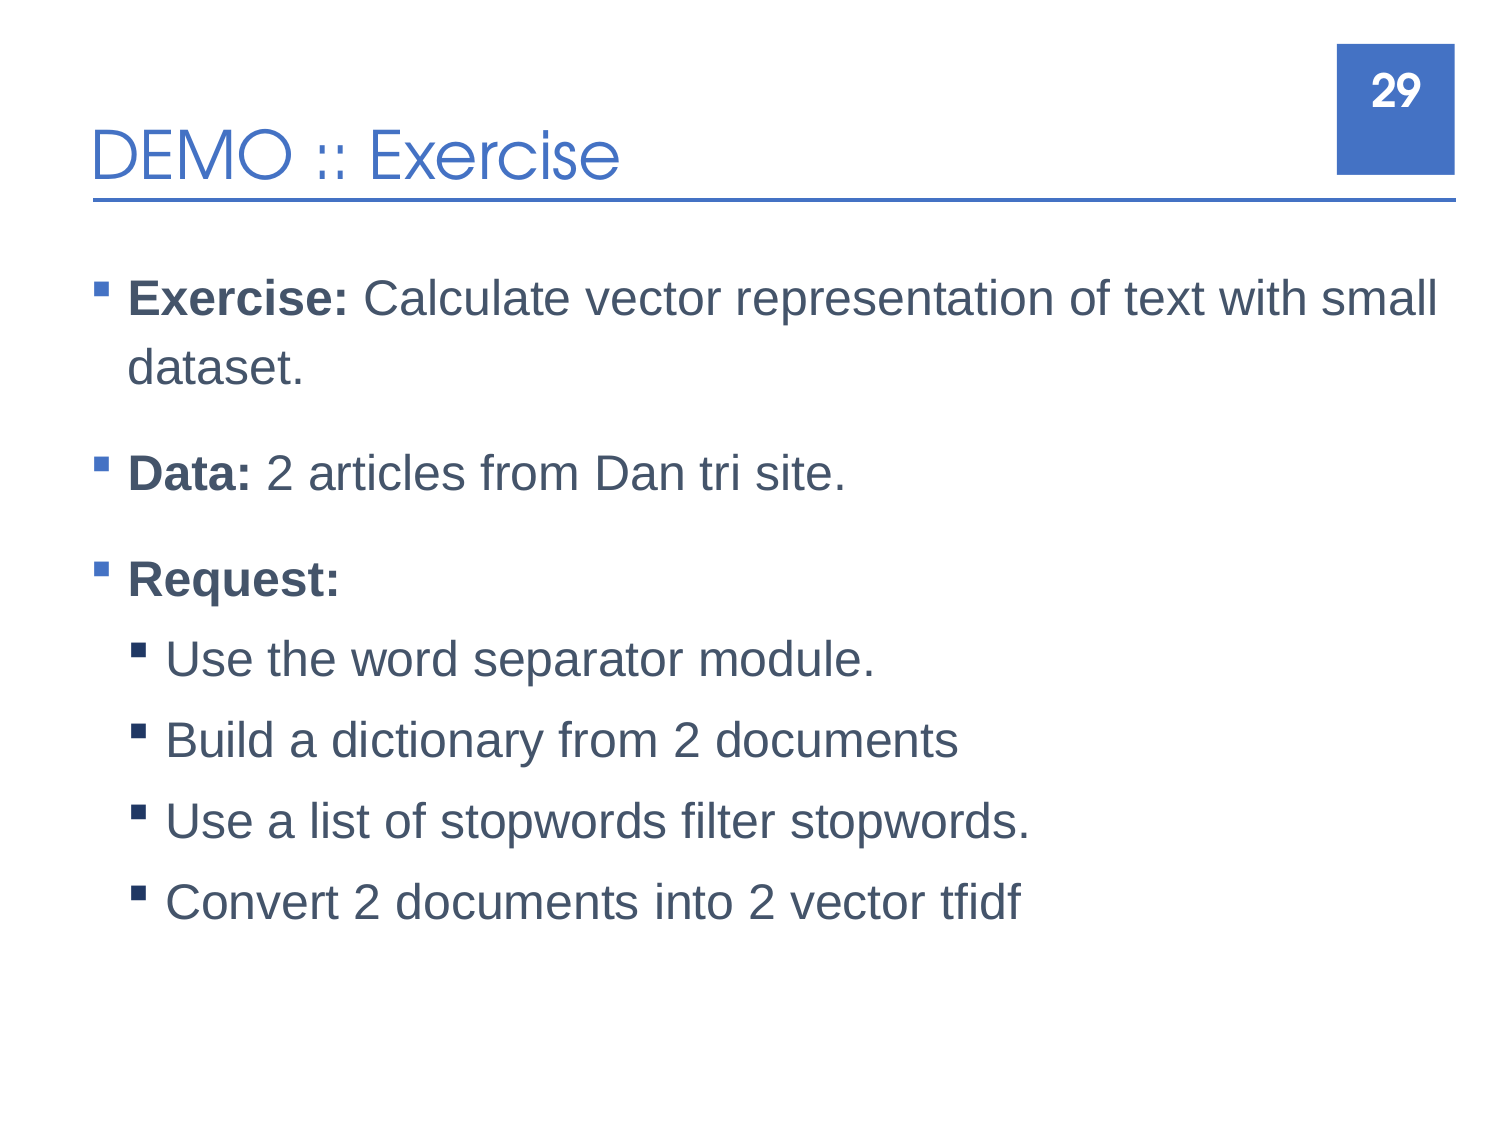

29
# DEMO :: Exercise

Exercise: Calculate vector representation of text with small dataset.
Data: 2 articles from Dan tri site.
Request:
Use the word separator module.
Build a dictionary from 2 documents
Use a list of stopwords filter stopwords.
Convert 2 documents into 2 vector tfidf